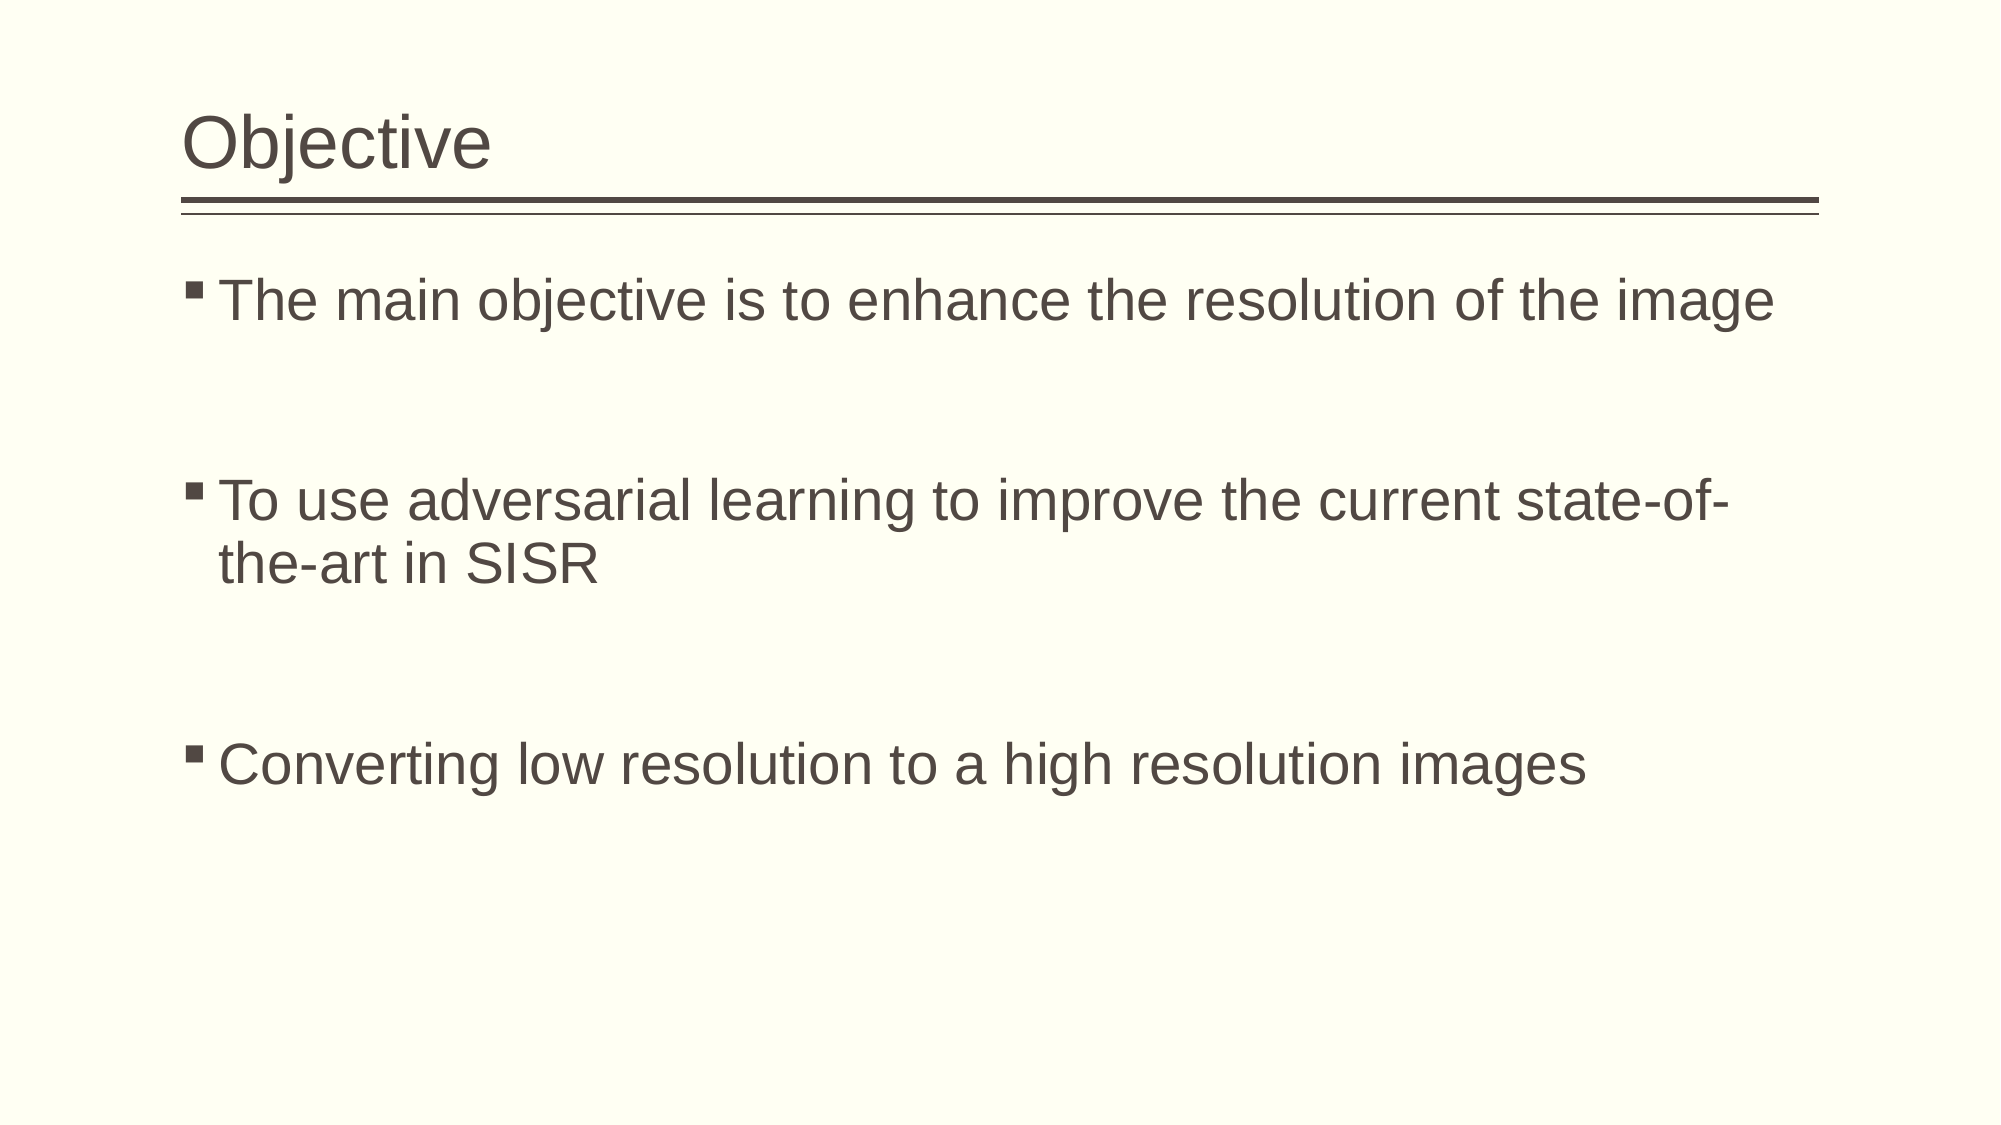

# Objective
The main objective is to enhance the resolution of the image

To use adversarial learning to improve the current state-of-the-art in SISR

Converting low resolution to a high resolution images